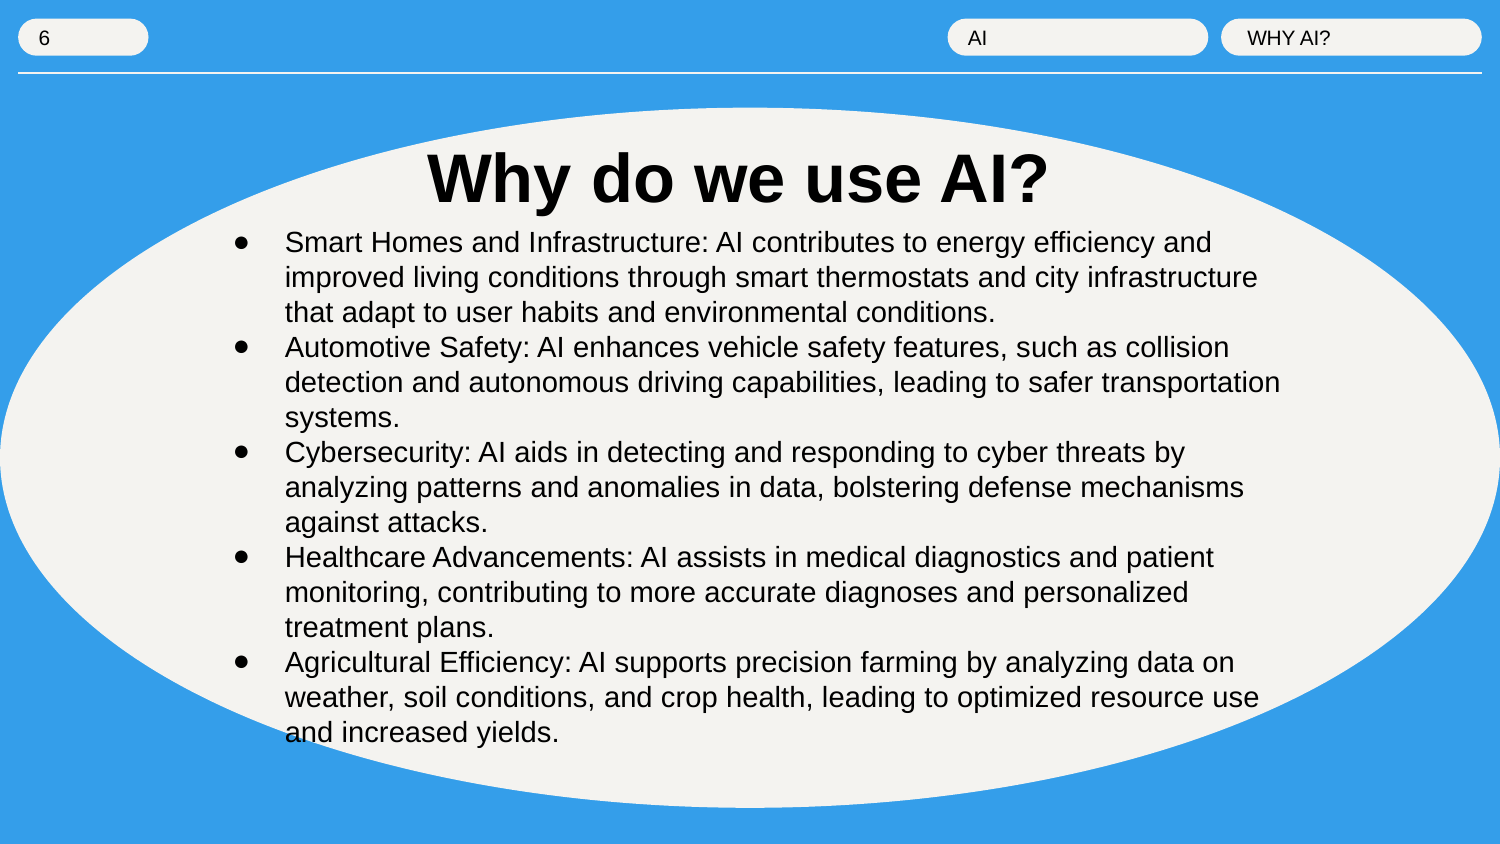

AI
 WHY AI?
6
# Why do we use AI?
Smart Homes and Infrastructure: AI contributes to energy efficiency and improved living conditions through smart thermostats and city infrastructure that adapt to user habits and environmental conditions. ​
Automotive Safety: AI enhances vehicle safety features, such as collision detection and autonomous driving capabilities, leading to safer transportation systems. ​
Cybersecurity: AI aids in detecting and responding to cyber threats by analyzing patterns and anomalies in data, bolstering defense mechanisms against attacks. ​
Healthcare Advancements: AI assists in medical diagnostics and patient monitoring, contributing to more accurate diagnoses and personalized treatment plans. ​
Agricultural Efficiency: AI supports precision farming by analyzing data on weather, soil conditions, and crop health, leading to optimized resource use and increased yields.